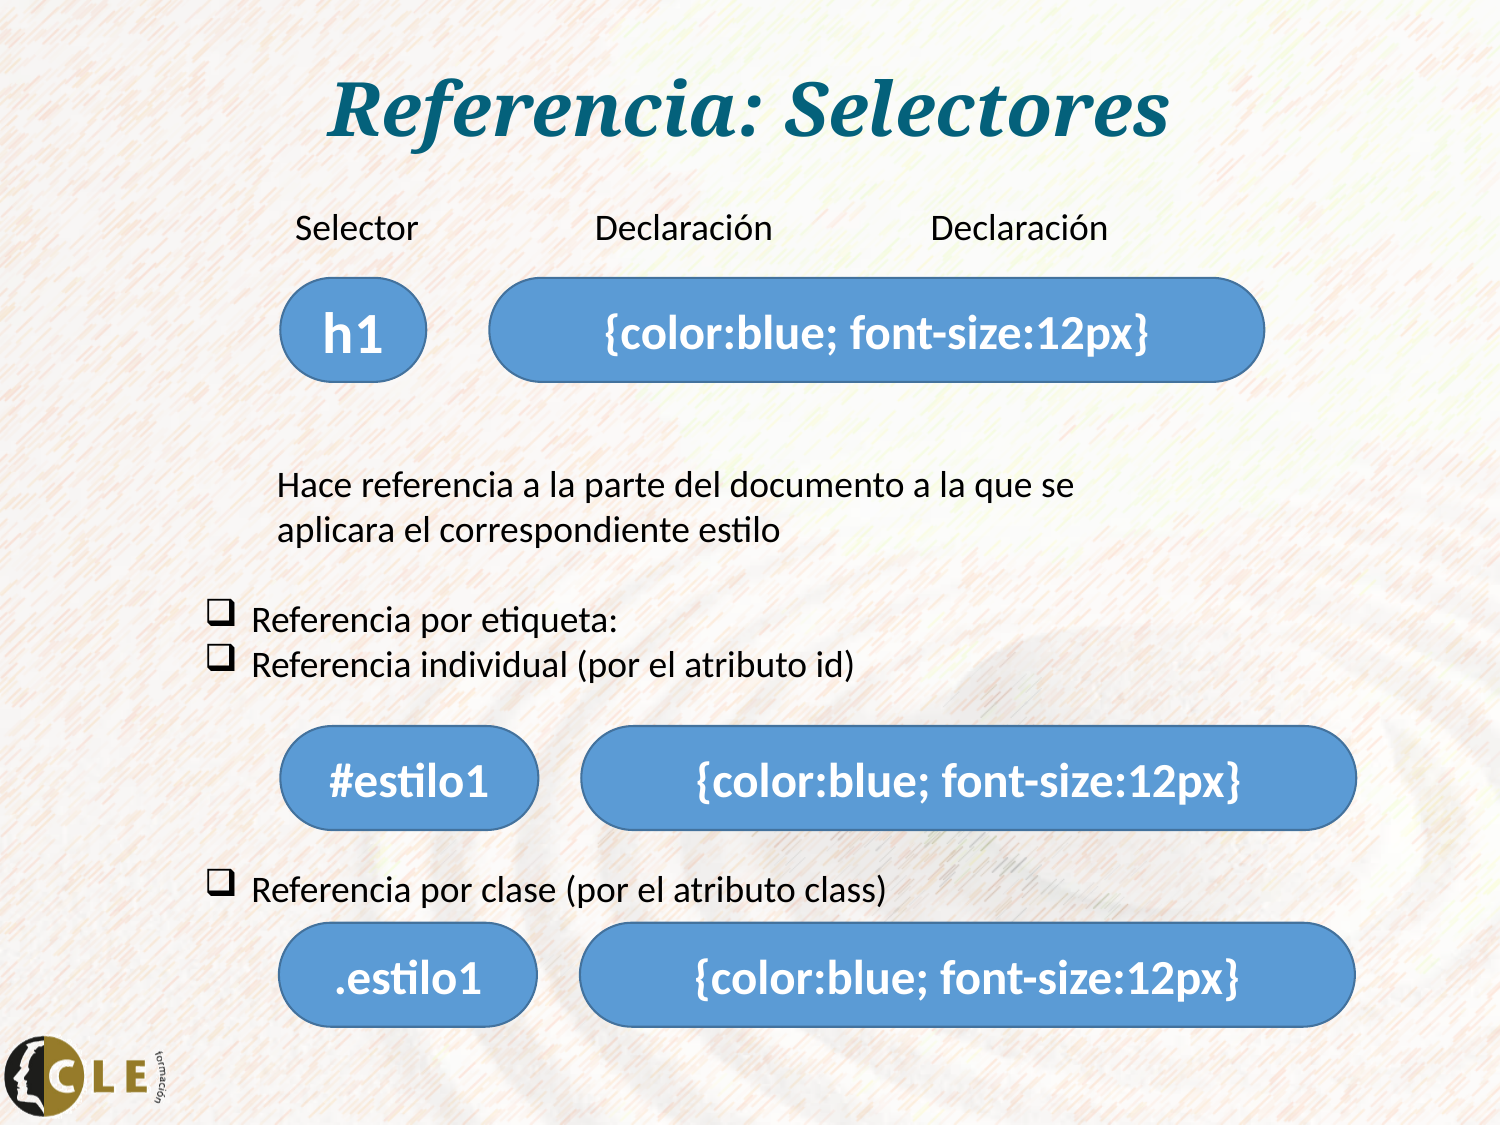

# Referencia: Selectores
Selector
Declaración
Declaración
h1
{color:blue; font-size:12px}
Hace referencia a la parte del documento a la que se aplicara el correspondiente estilo
Referencia por etiqueta:
Referencia individual (por el atributo id)

Referencia por clase (por el atributo class)

#estilo1
{color:blue; font-size:12px}
.estilo1
{color:blue; font-size:12px}